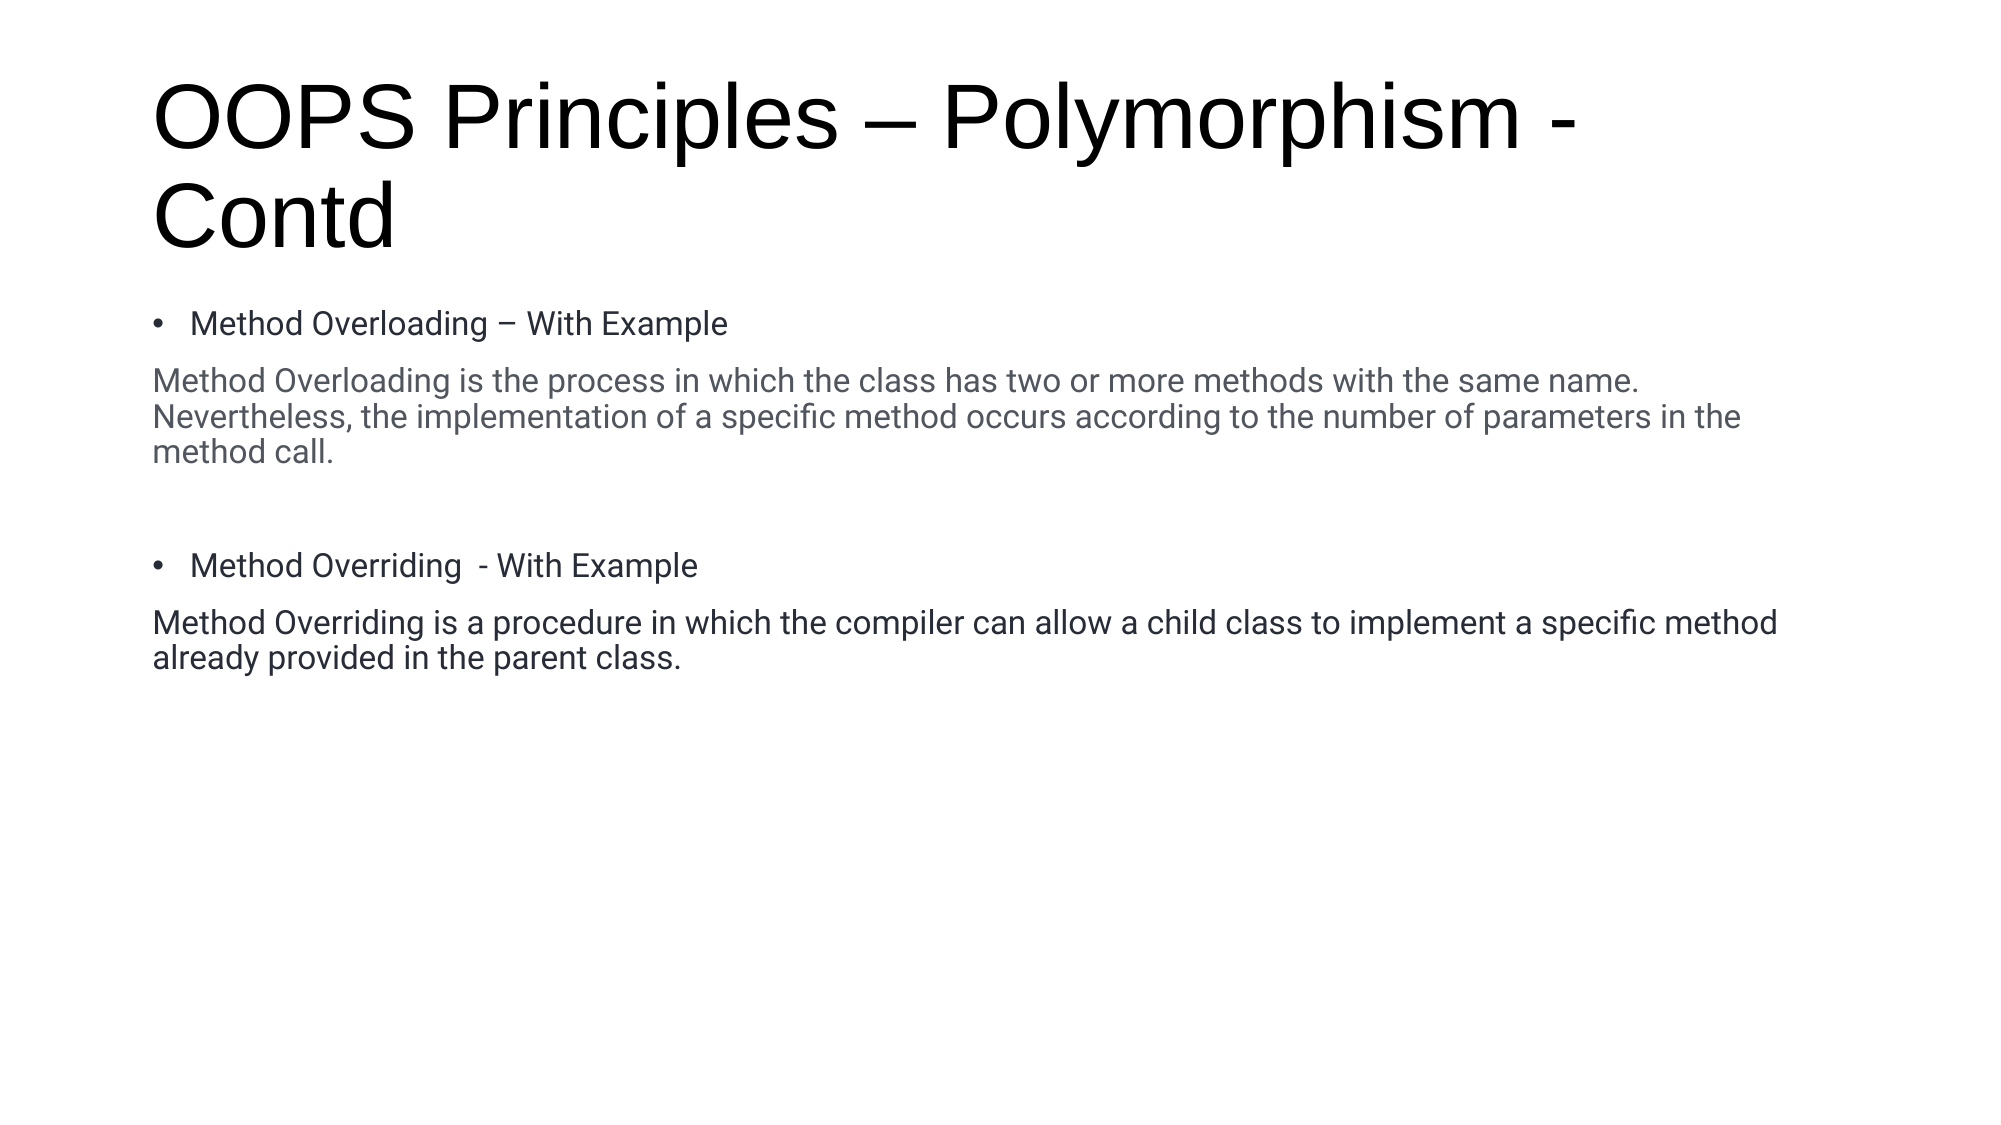

# OOPS Principles – Polymorphism - Contd
Method Overloading – With Example
Method Overloading is the process in which the class has two or more methods with the same name. Nevertheless, the implementation of a specific method occurs according to the number of parameters in the method call.

Method Overriding  - With Example
Method Overriding is a procedure in which the compiler can allow a child class to implement a specific method already provided in the parent class.